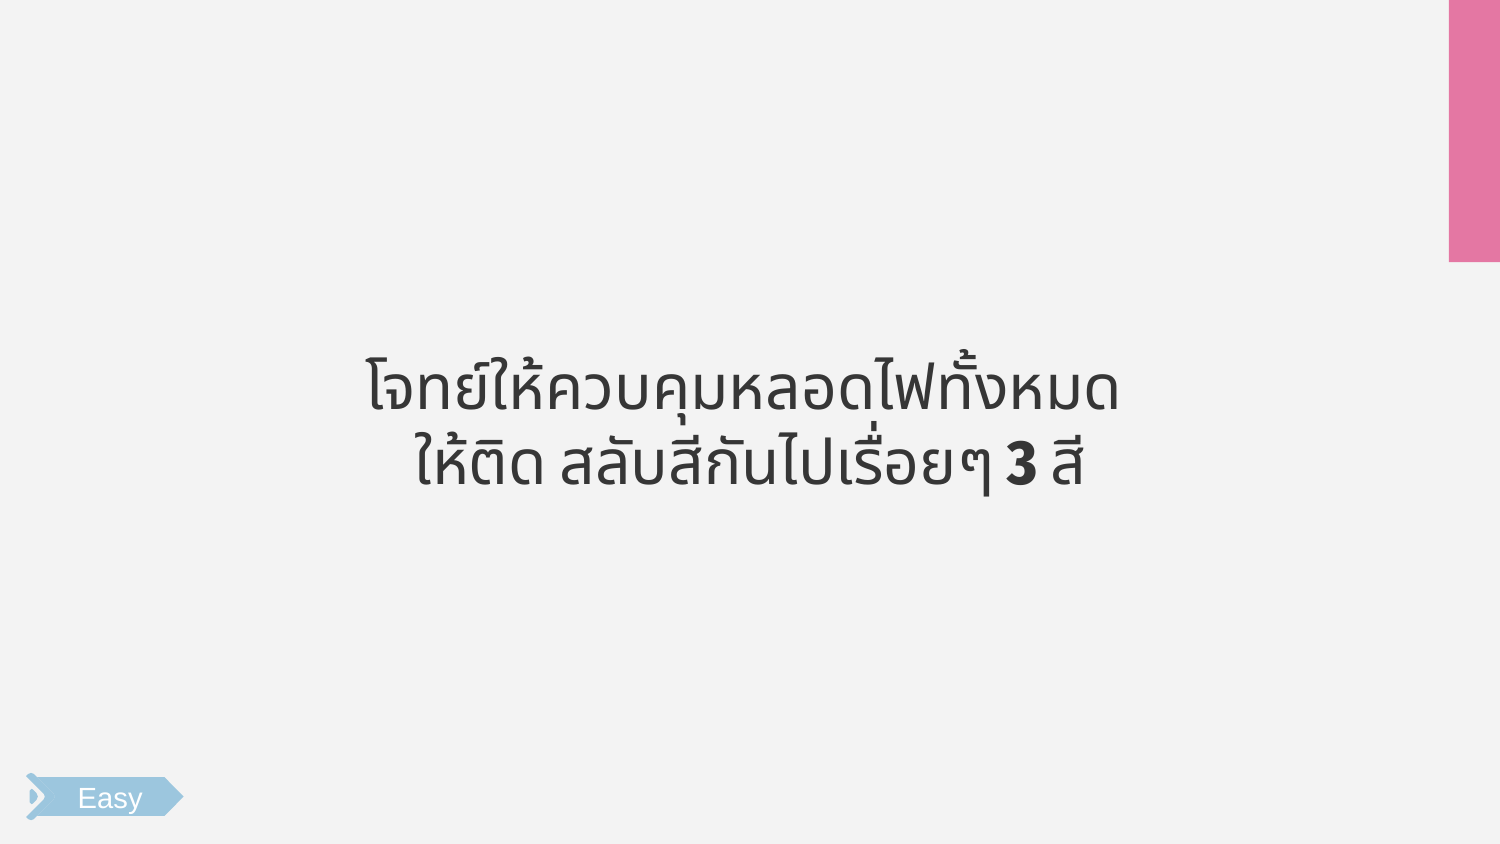

# โจทย์ให้ควบคุมหลอดไฟทั้งหมด
ให้ติด สลับสีกันไปเรื่อยๆ 3 สี

Easy